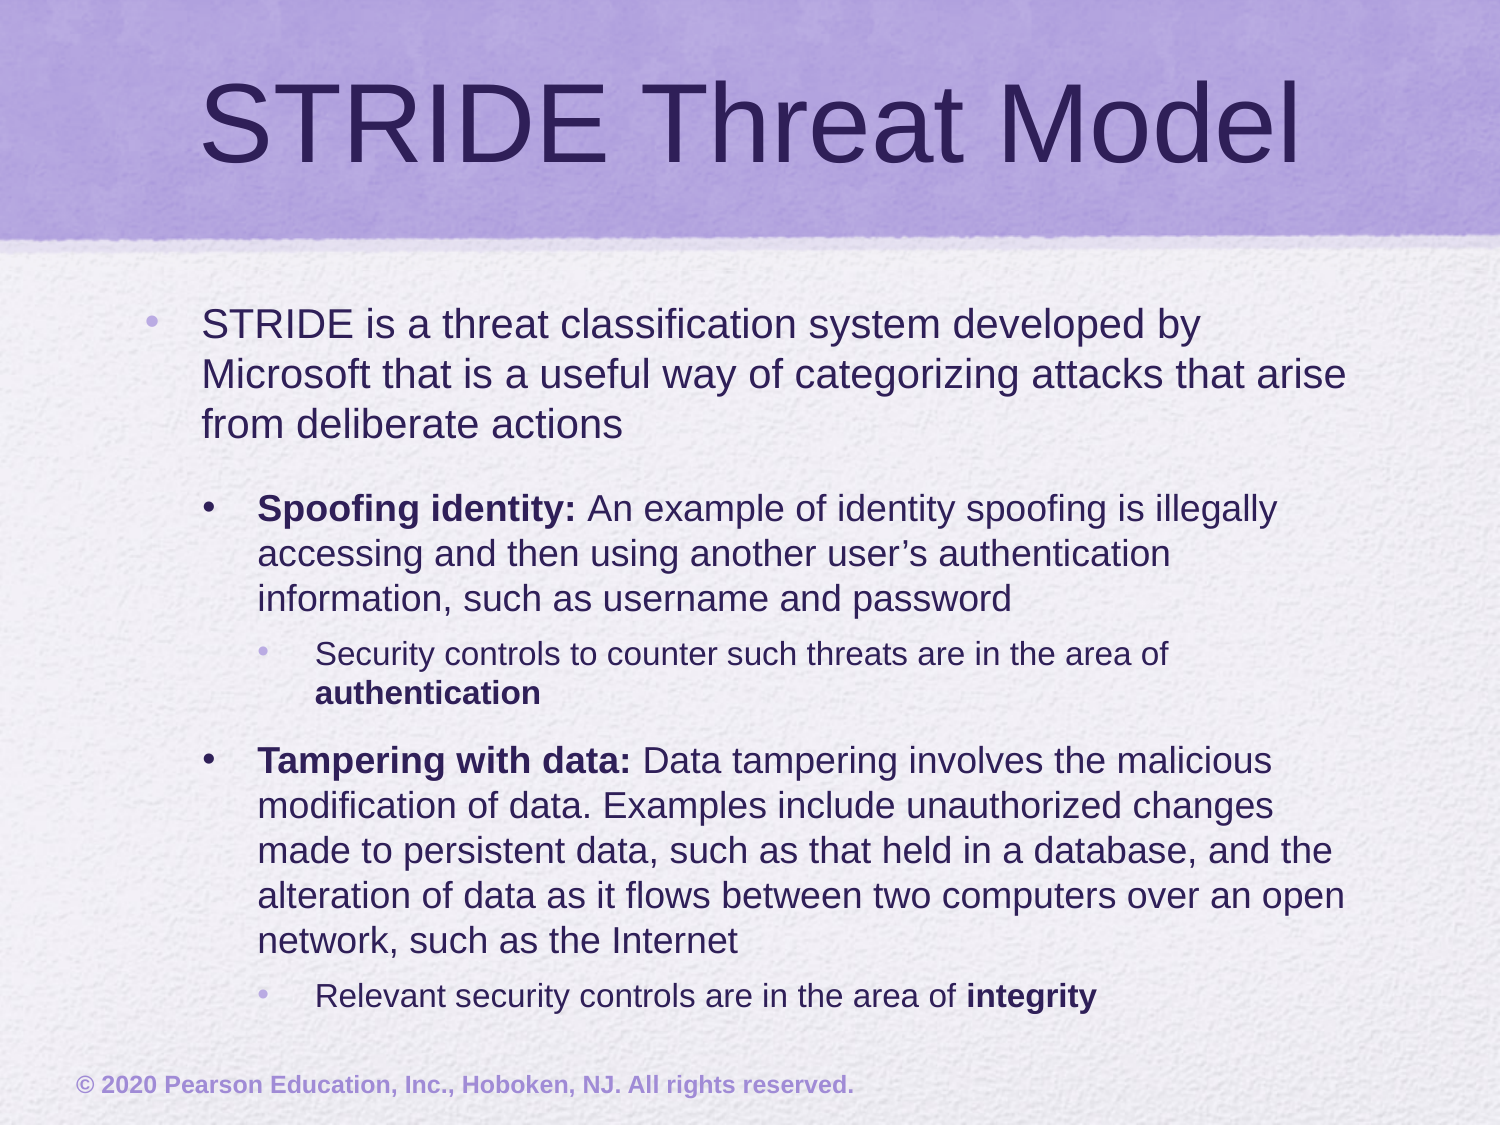

# STRIDE Threat Model
STRIDE is a threat classification system developed by Microsoft that is a useful way of categorizing attacks that arise from deliberate actions
Spoofing identity: An example of identity spoofing is illegally accessing and then using another user’s authentication information, such as username and password
Security controls to counter such threats are in the area of authentication
Tampering with data: Data tampering involves the malicious modification of data. Examples include unauthorized changes made to persistent data, such as that held in a database, and the alteration of data as it flows between two computers over an open network, such as the Internet
Relevant security controls are in the area of integrity
© 2020 Pearson Education, Inc., Hoboken, NJ. All rights reserved.